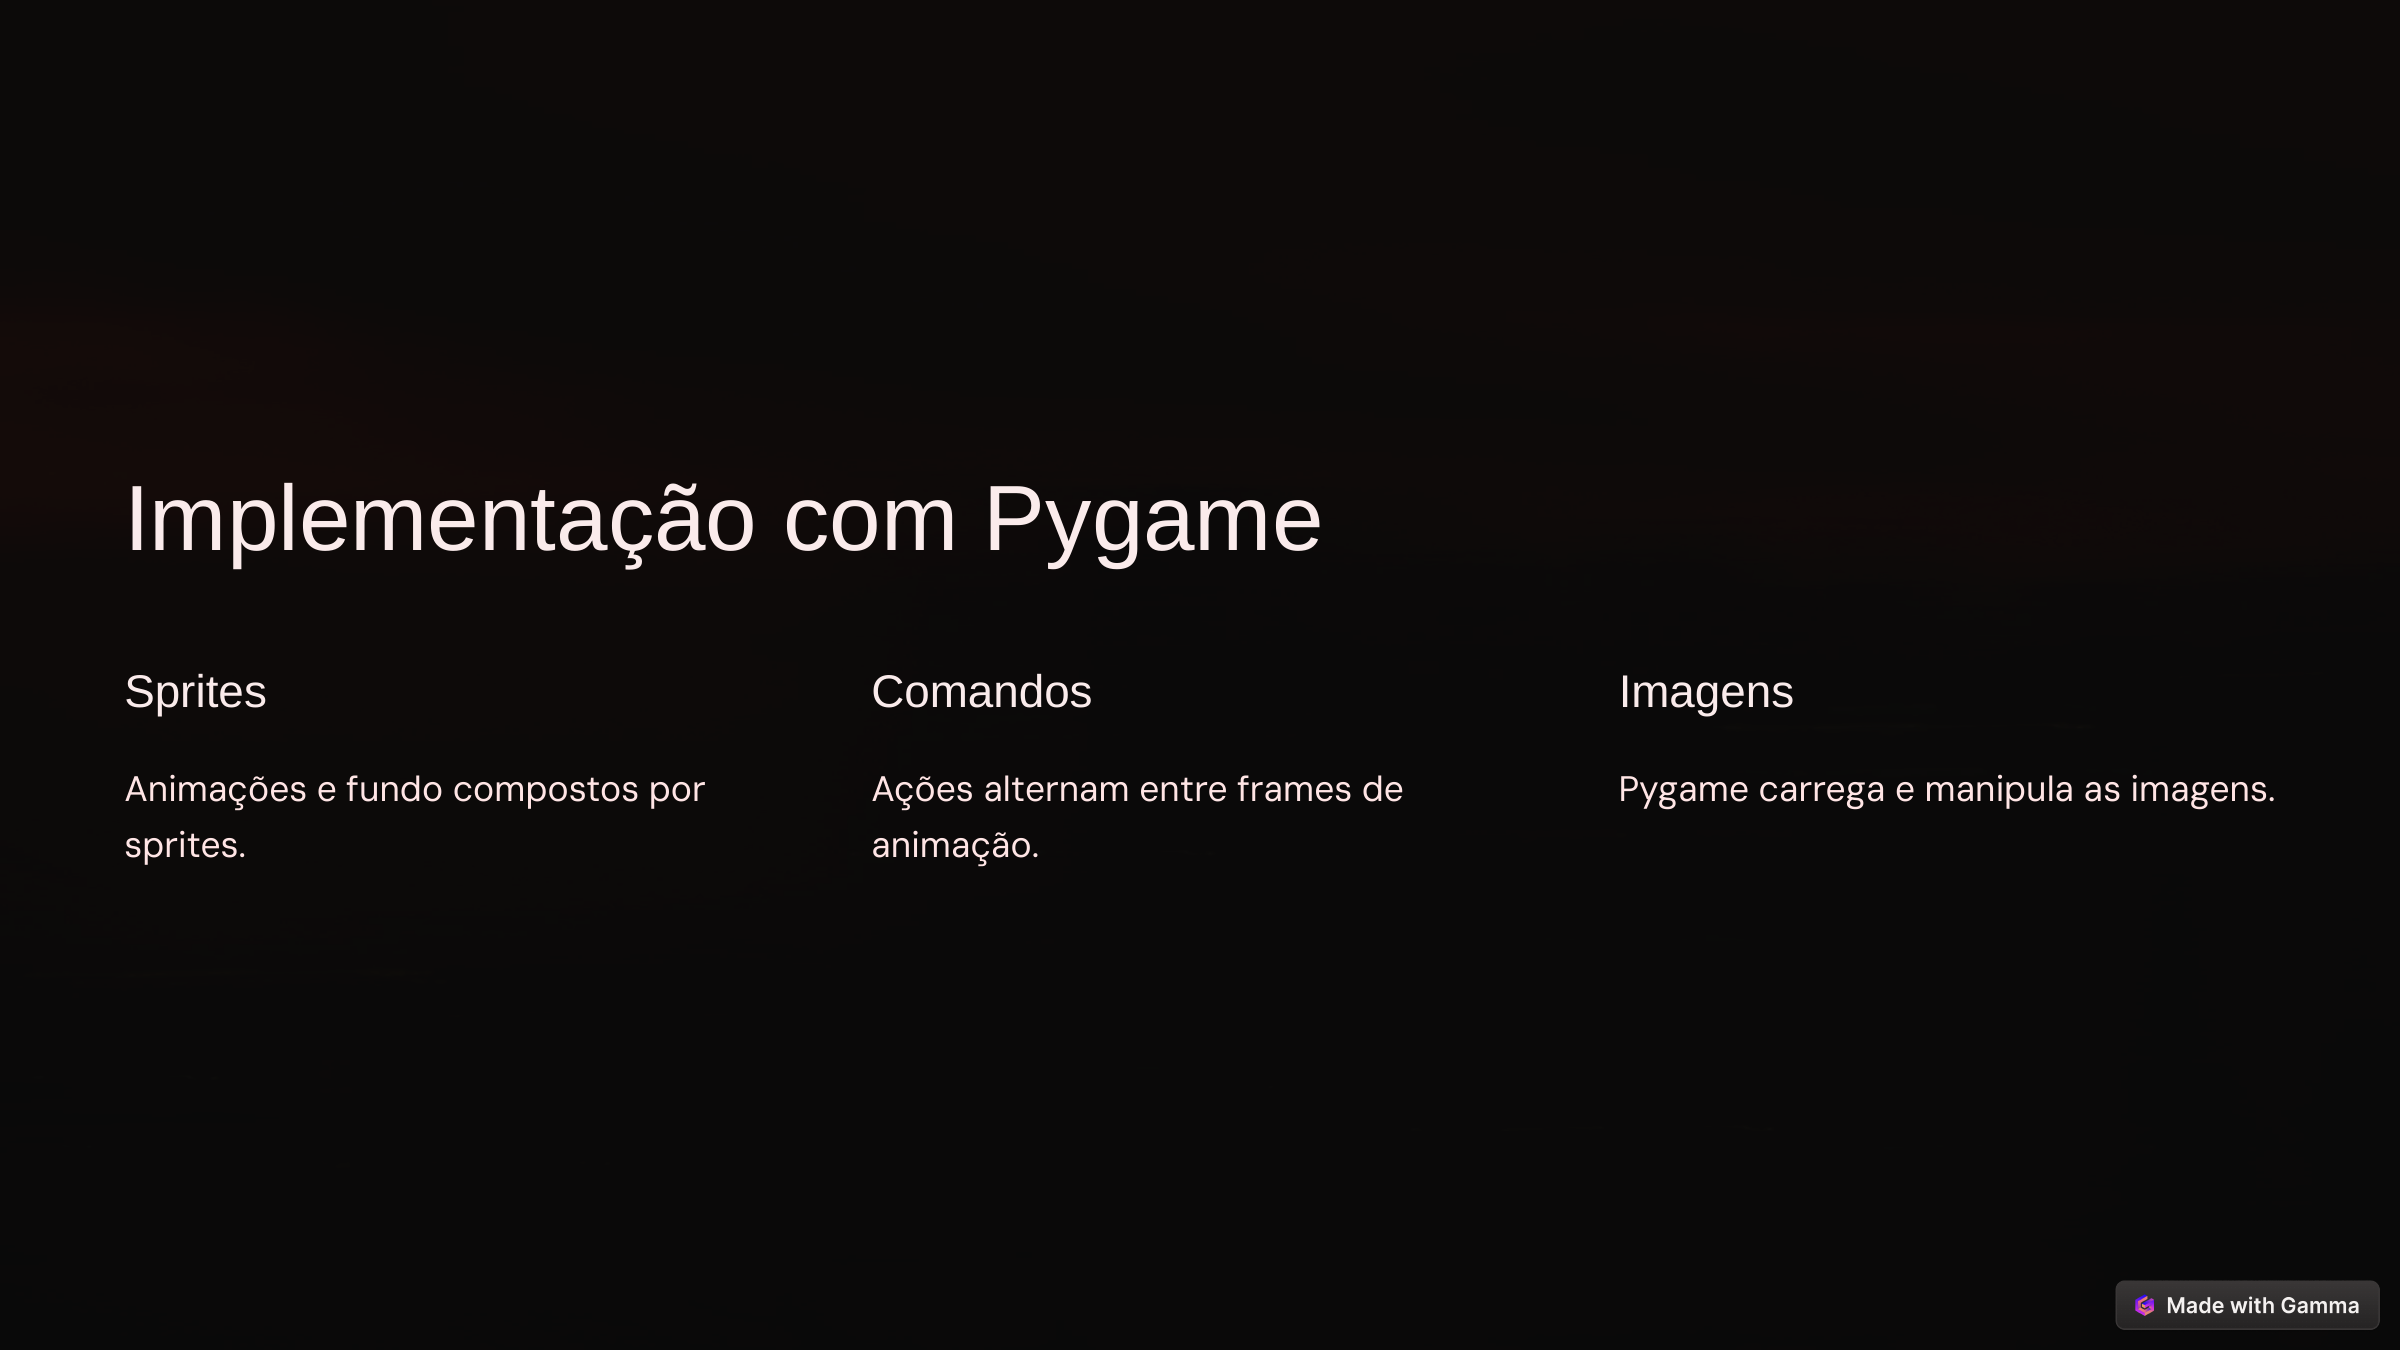

Implementação com Pygame
Sprites
Comandos
Imagens
Animações e fundo compostos por sprites.
Ações alternam entre frames de animação.
Pygame carrega e manipula as imagens.